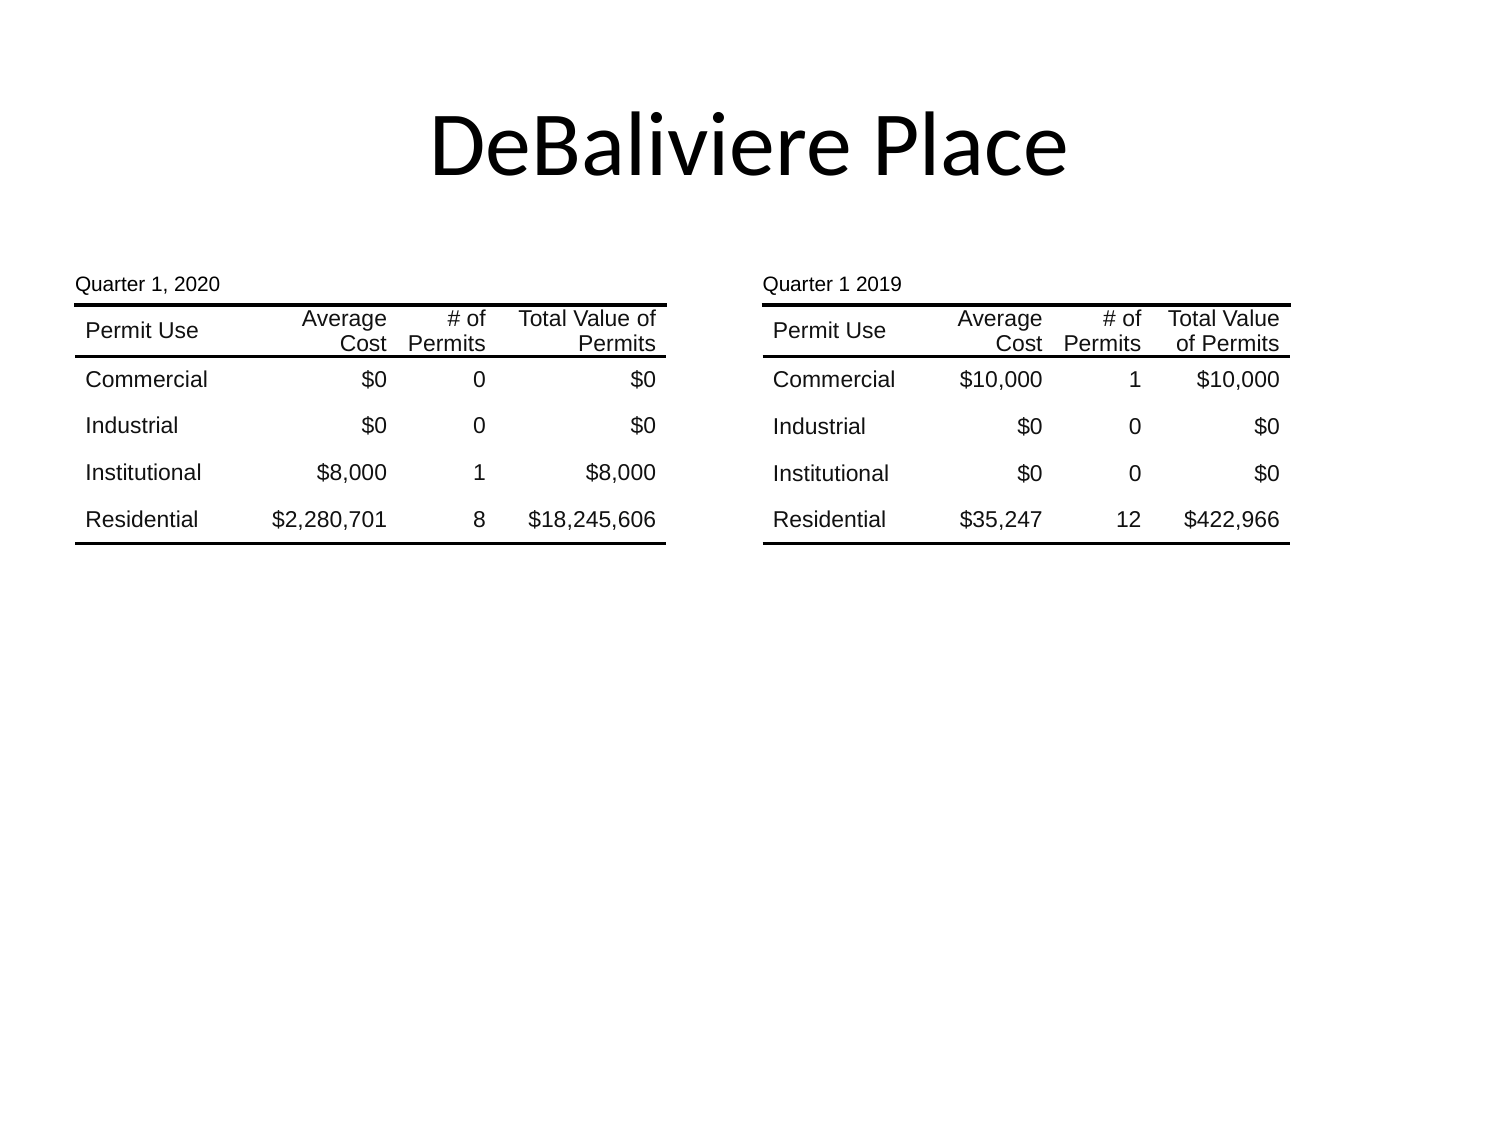

# DeBaliviere Place
| Quarter 1, 2020 | Quarter 1, 2020 | Quarter 1, 2020 | Quarter 1, 2020 |
| --- | --- | --- | --- |
| Permit Use | Average Cost | # of Permits | Total Value of Permits |
| Commercial | $0 | 0 | $0 |
| Industrial | $0 | 0 | $0 |
| Institutional | $8,000 | 1 | $8,000 |
| Residential | $2,280,701 | 8 | $18,245,606 |
| Quarter 1 2019 | Quarter 1 2019 | Quarter 1 2019 | Quarter 1 2019 |
| --- | --- | --- | --- |
| Permit Use | Average Cost | # of Permits | Total Value of Permits |
| Commercial | $10,000 | 1 | $10,000 |
| Industrial | $0 | 0 | $0 |
| Institutional | $0 | 0 | $0 |
| Residential | $35,247 | 12 | $422,966 |